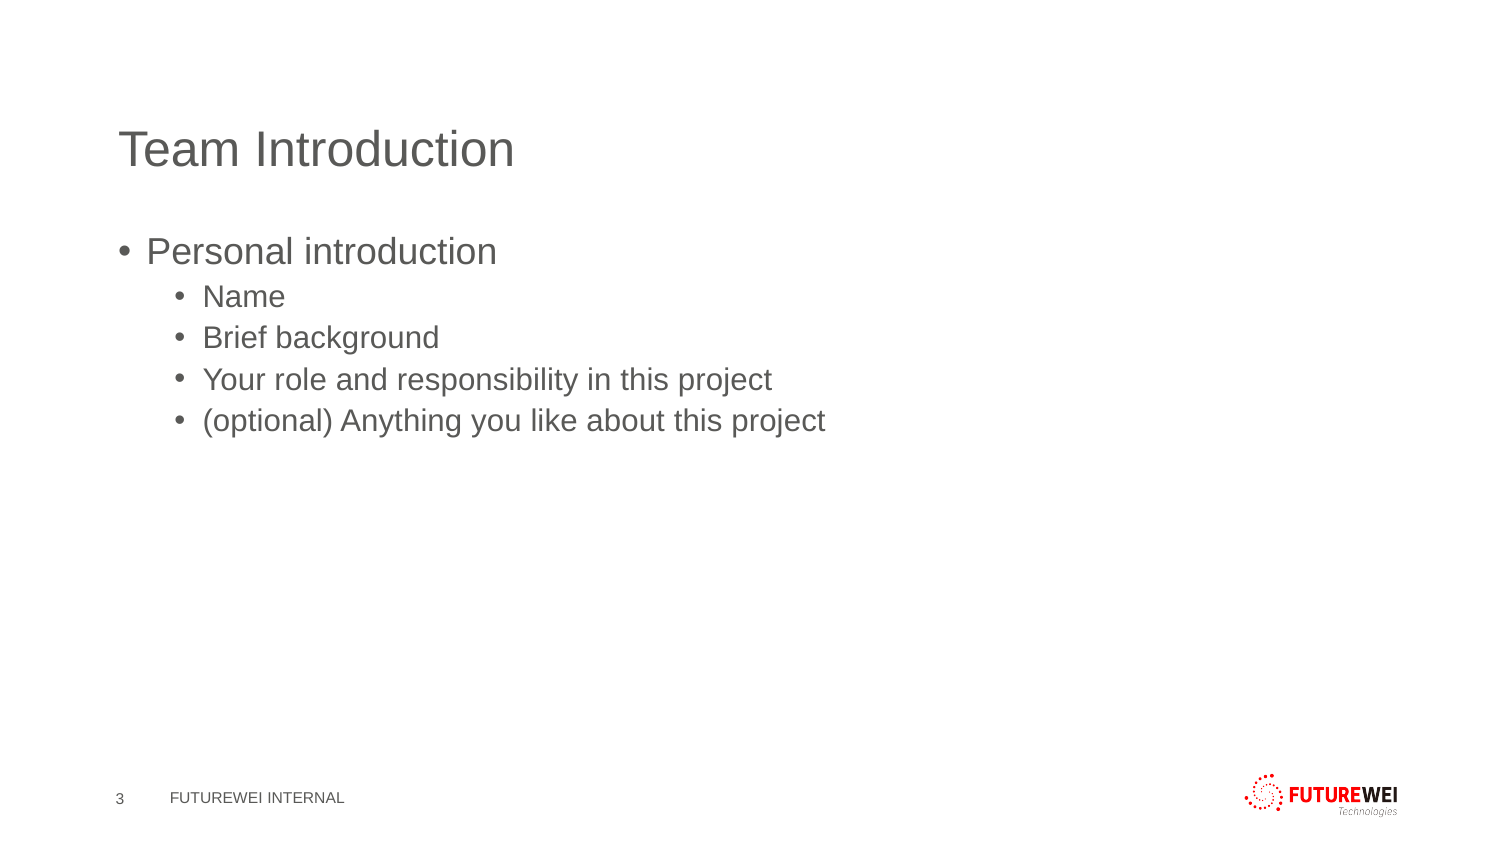

# Team Introduction
Personal introduction
Name
Brief background
Your role and responsibility in this project
(optional) Anything you like about this project
3
FUTUREWEI INTERNAL